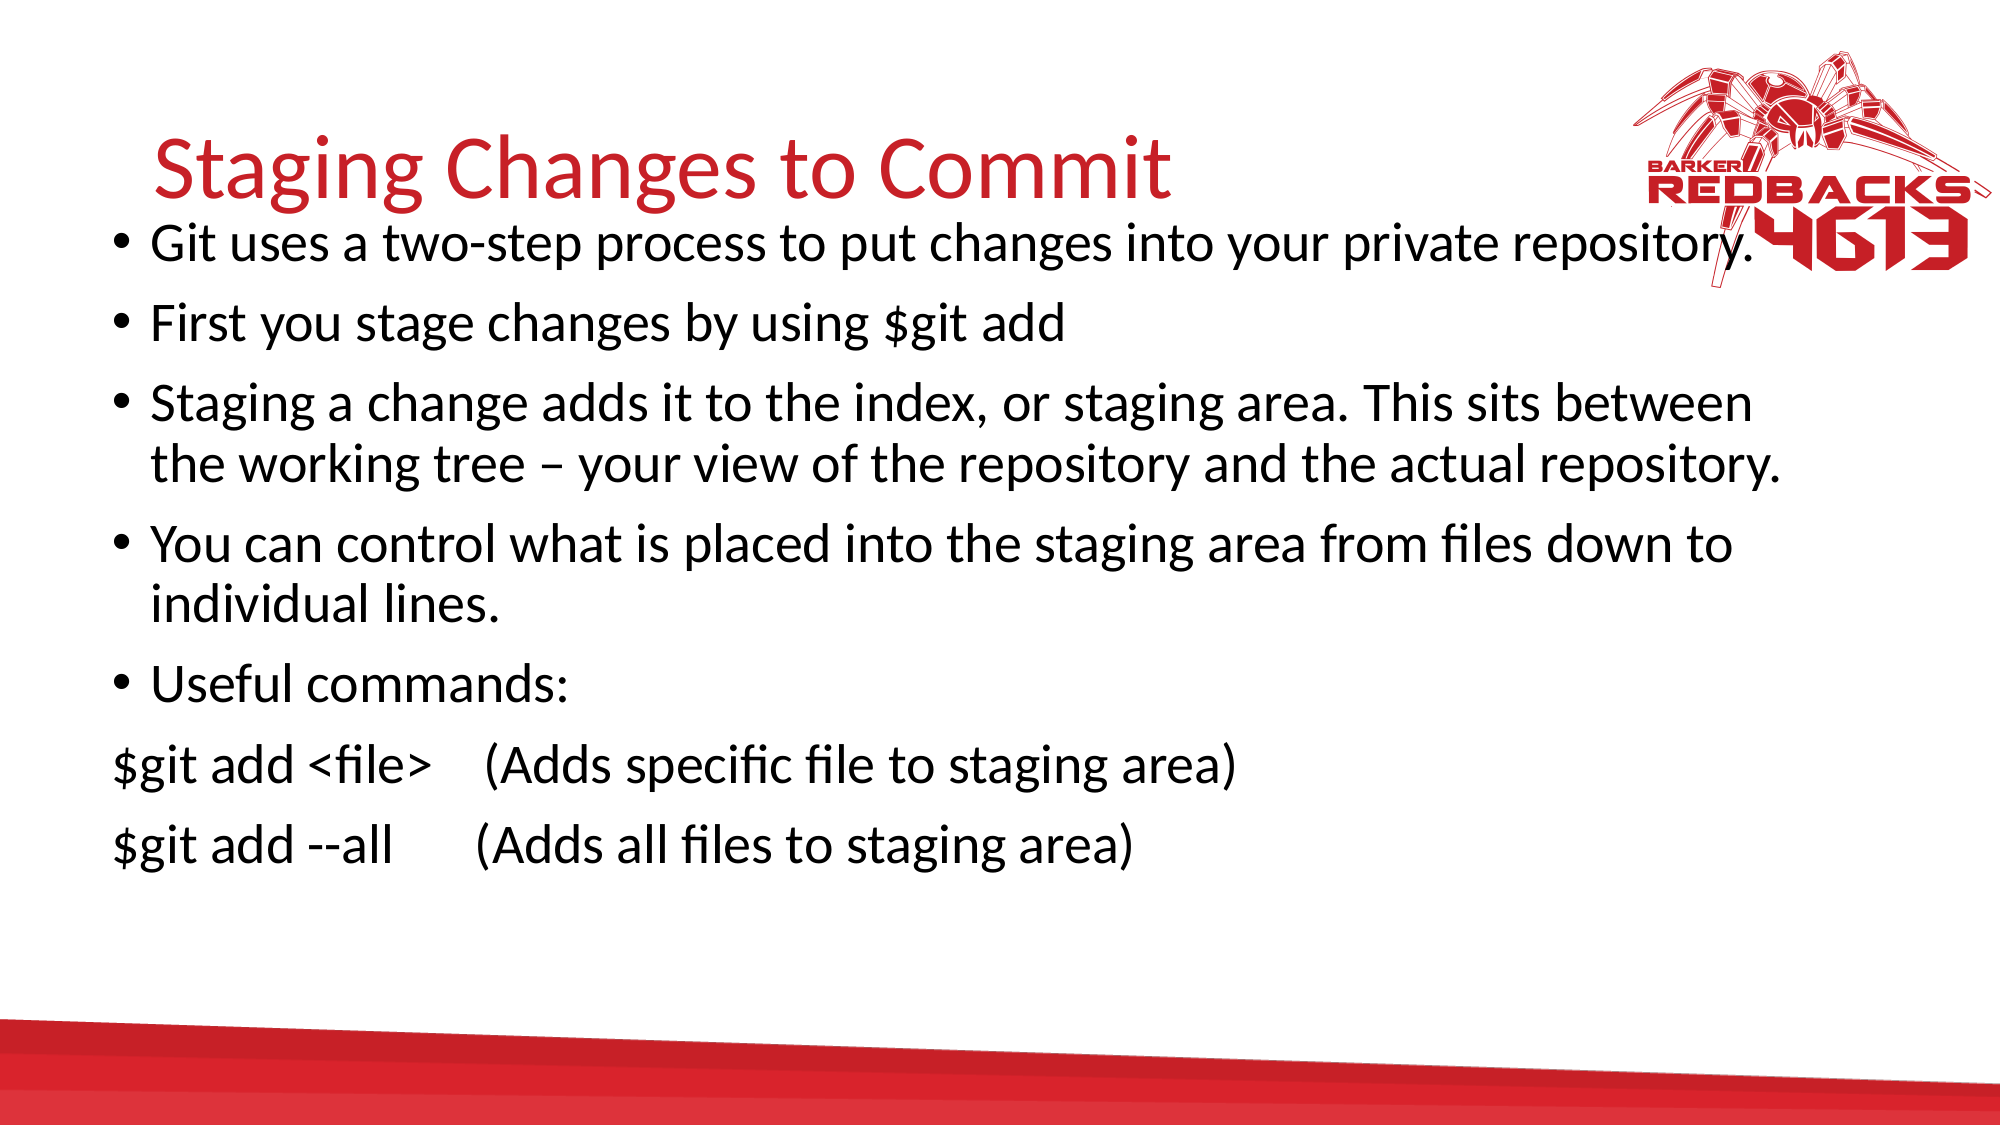

# Staging Changes to Commit
Git uses a two-step process to put changes into your private repository.
First you stage changes by using $git add
Staging a change adds it to the index, or staging area. This sits between the working tree – your view of the repository and the actual repository.
You can control what is placed into the staging area from files down to individual lines.
Useful commands:
$git add <file>    (Adds specific file to staging area)
$git add --all	      (Adds all files to staging area)